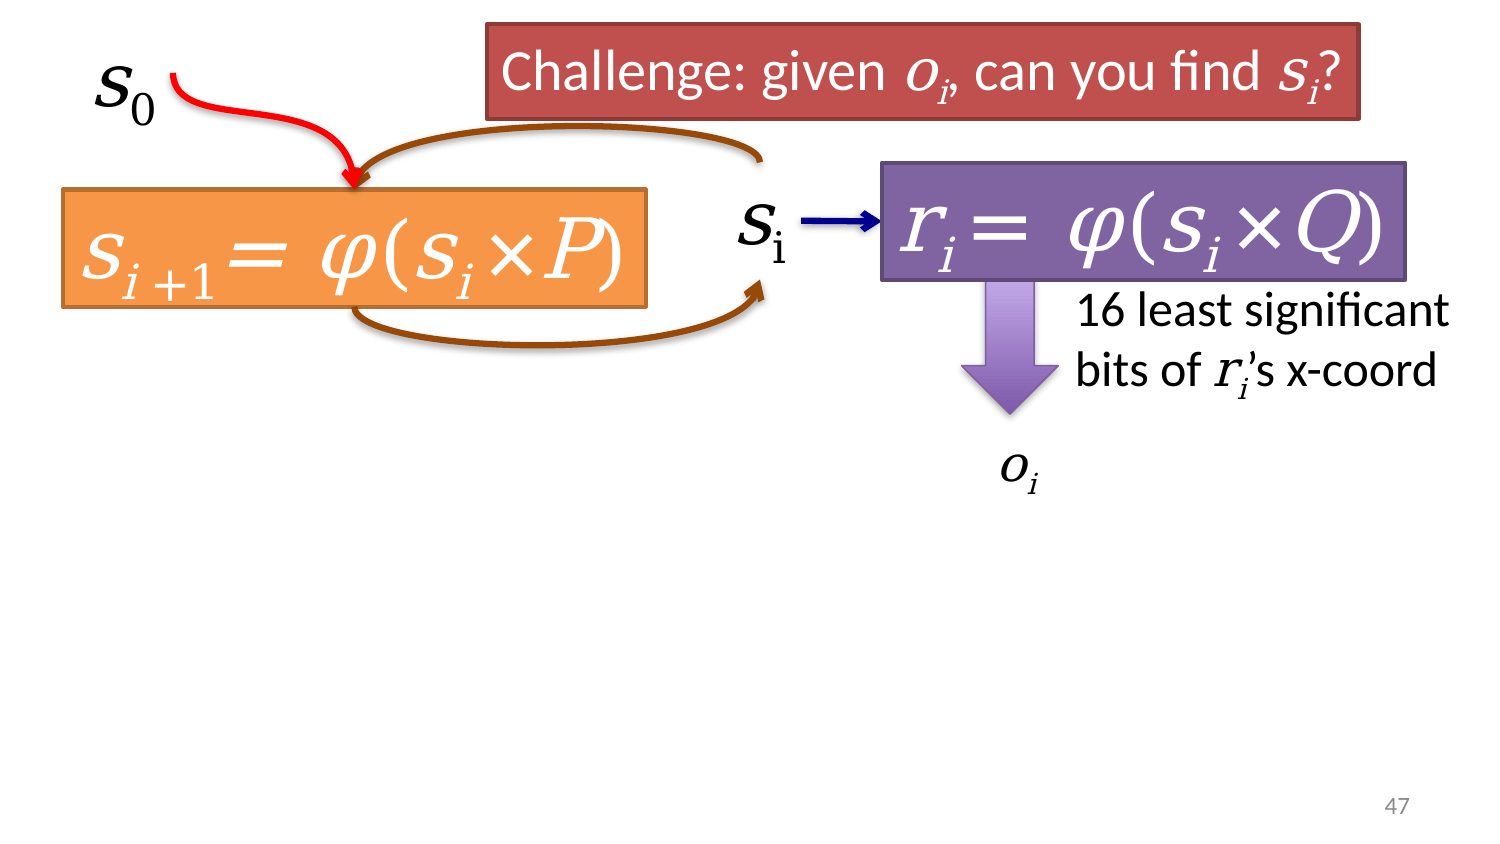

s0
Challenge: given oi, can you find si?
si
ri = φ(si ×Q)
si +1= φ(si ×P)

16 least significant bits of ri’s x-coord
oi
47